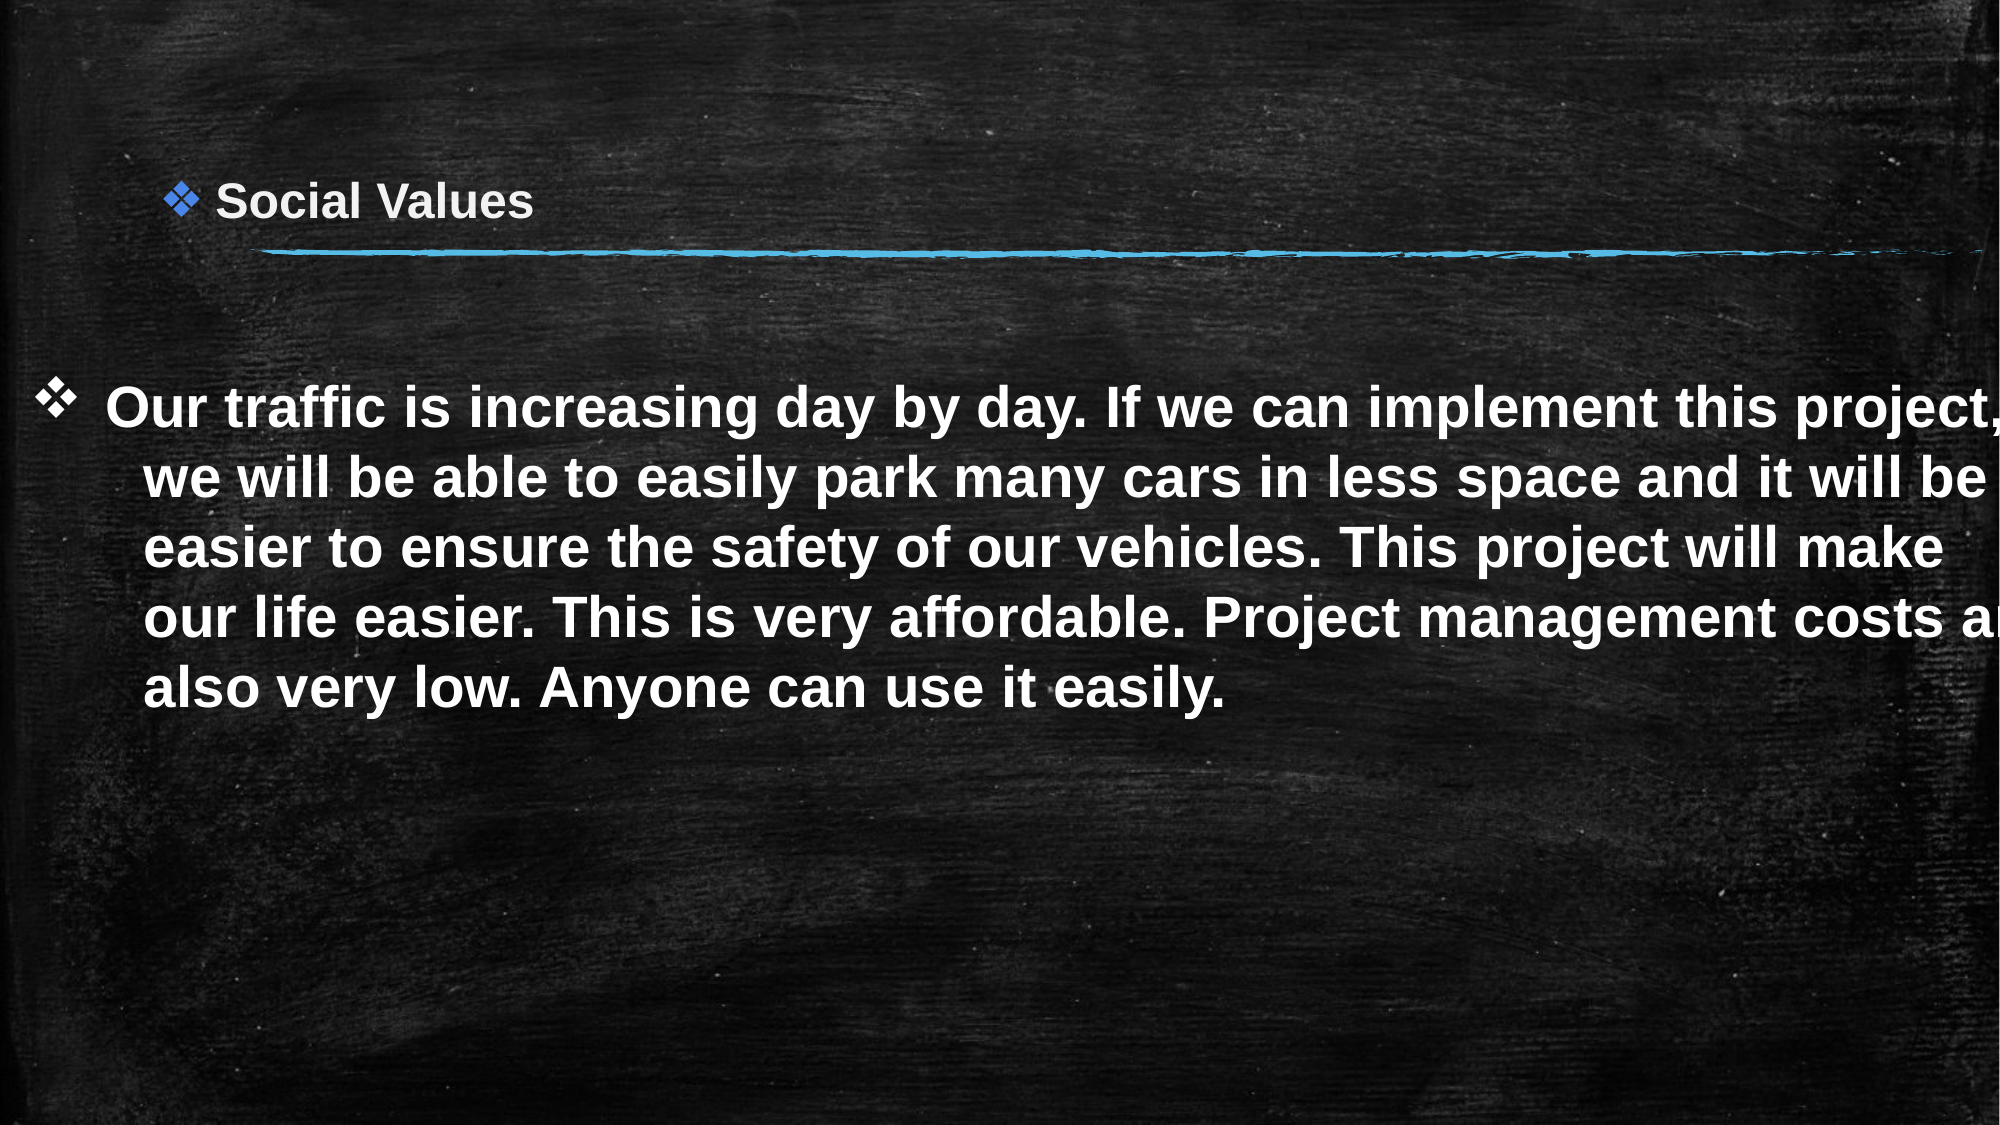

Social Values
Our traffic is increasing day by day. If we can implement this project,
       we will be able to easily park many cars in less space and it will be
       easier to ensure the safety of our vehicles. This project will make
       our life easier. This is very affordable. Project management costs are
       also very low. Anyone can use it easily.